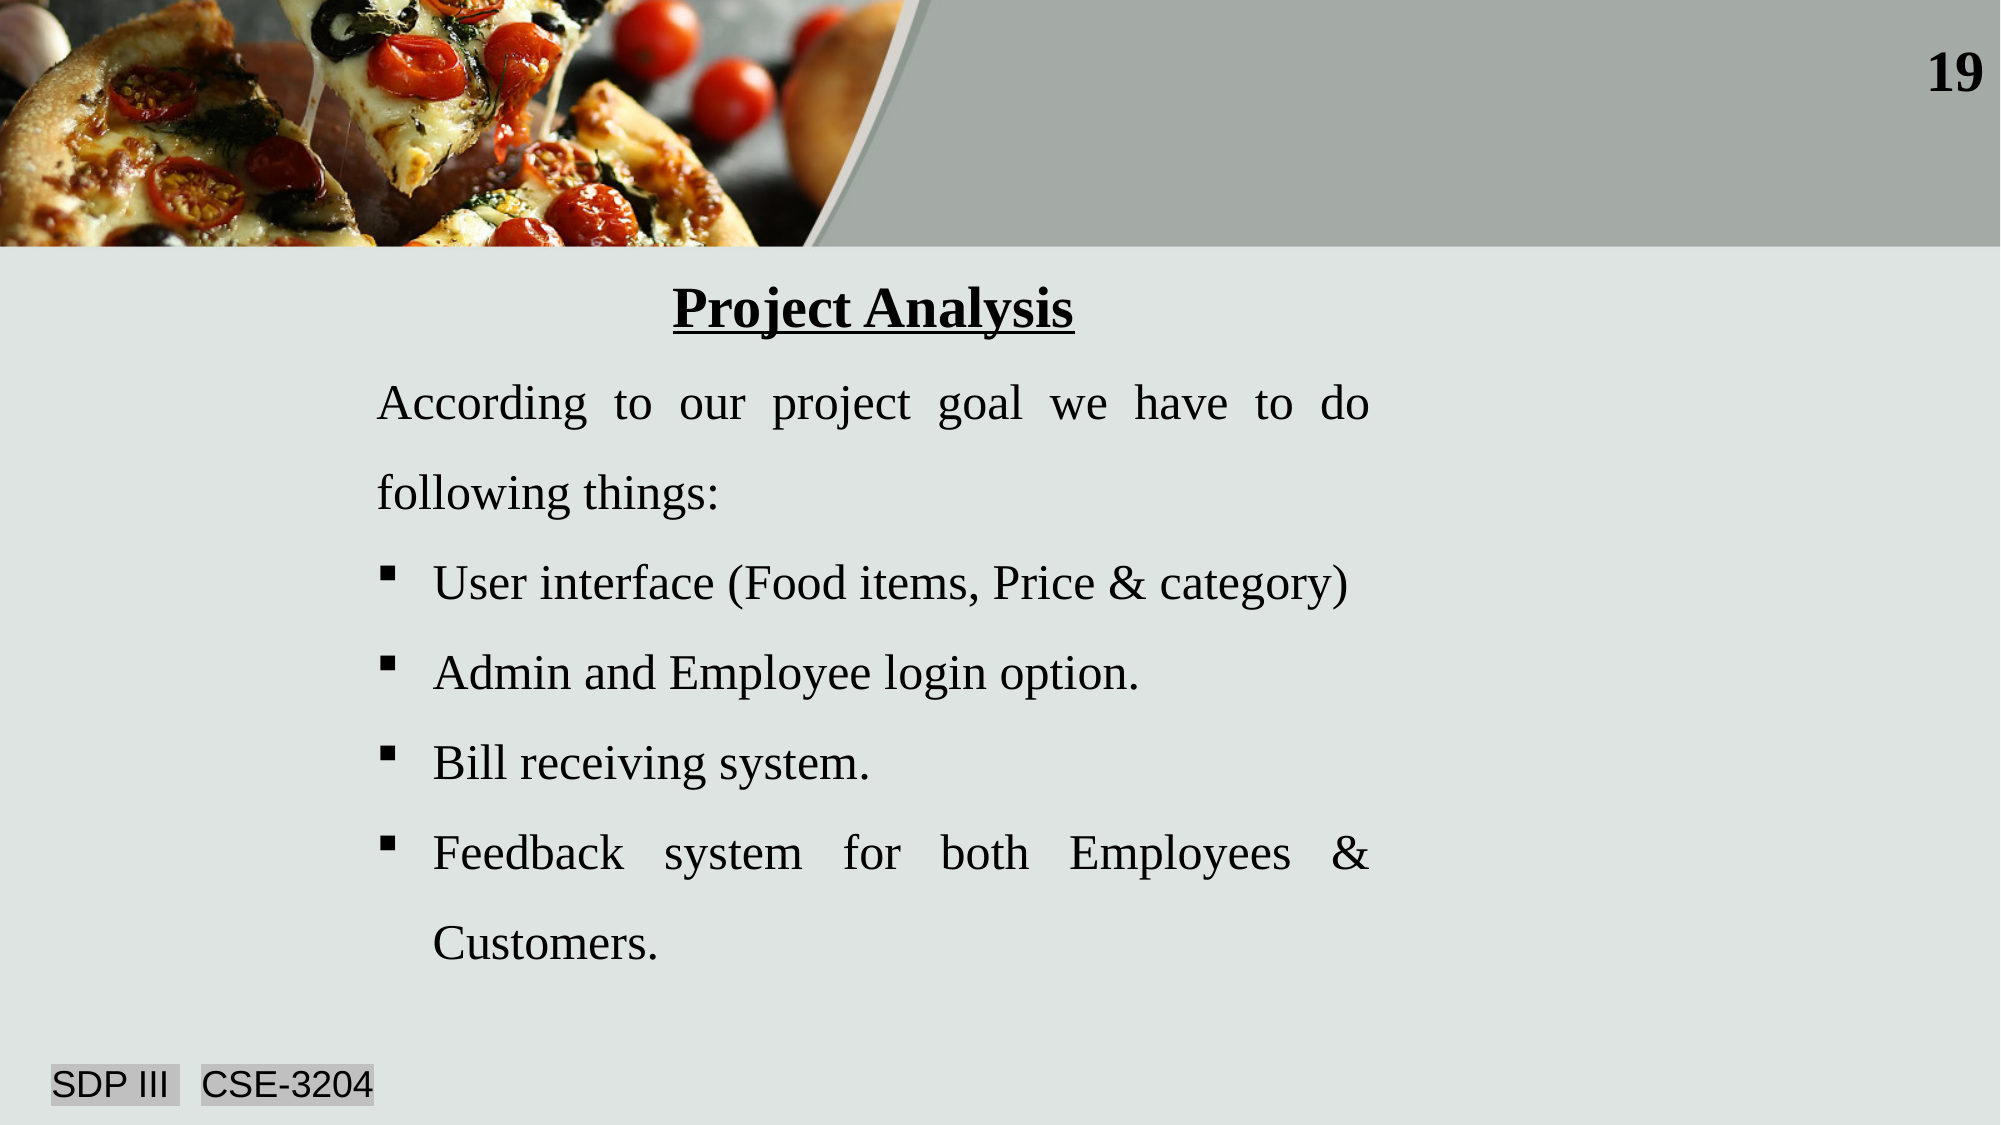

19
Project Analysis
According to our project goal we have to do following things:
User interface (Food items, Price & category)
Admin and Employee login option.
Bill receiving system.
Feedback system for both Employees & Customers.
SDP III 	CSE-3204